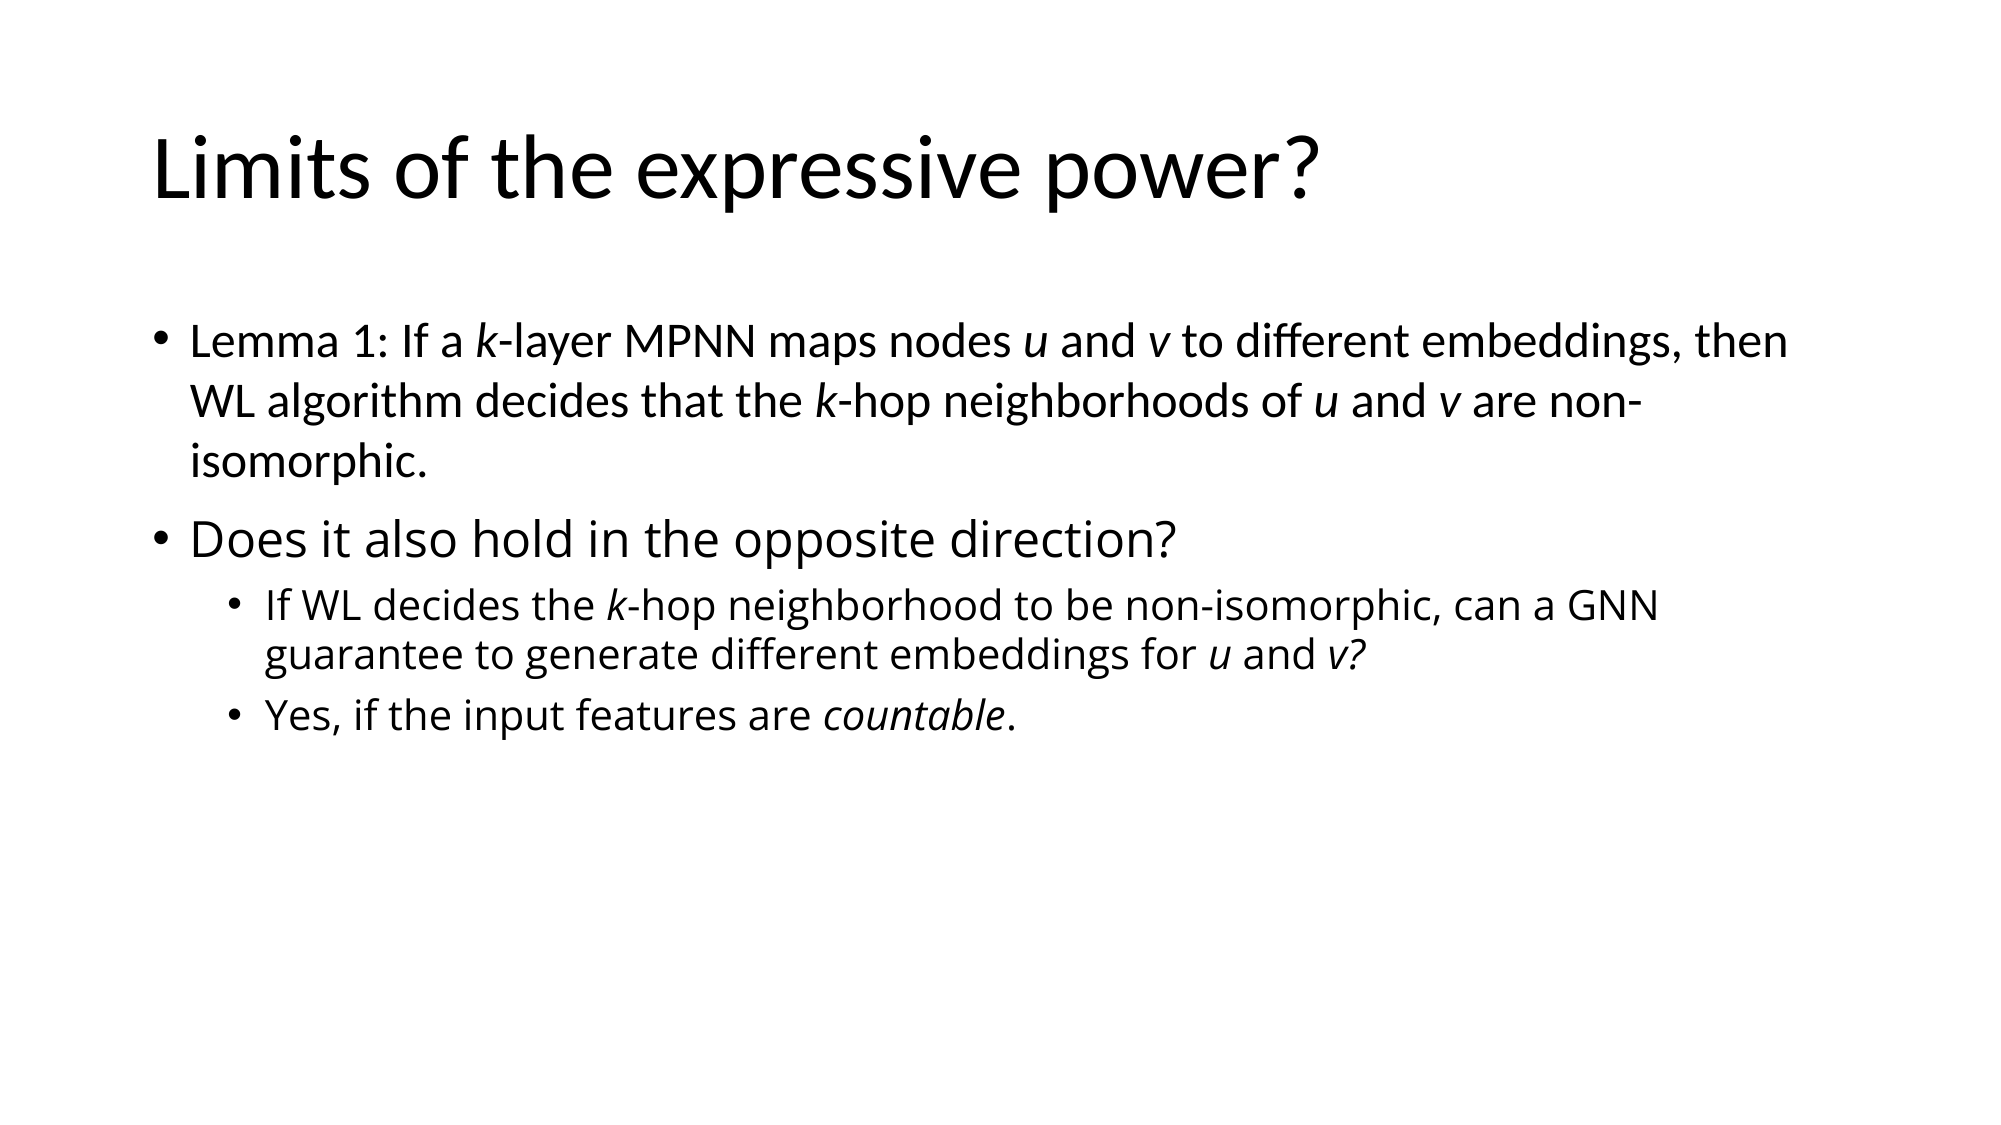

# Limits of the expressive power?
Lemma 1: If a k-layer MPNN maps nodes u and v to different embeddings, then WL algorithm decides that the k-hop neighborhoods of u and v are non-isomorphic.
Does it also hold in the opposite direction?
If WL decides the k-hop neighborhood to be non-isomorphic, can a GNN guarantee to generate different embeddings for u and v?
Yes, if the input features are countable.